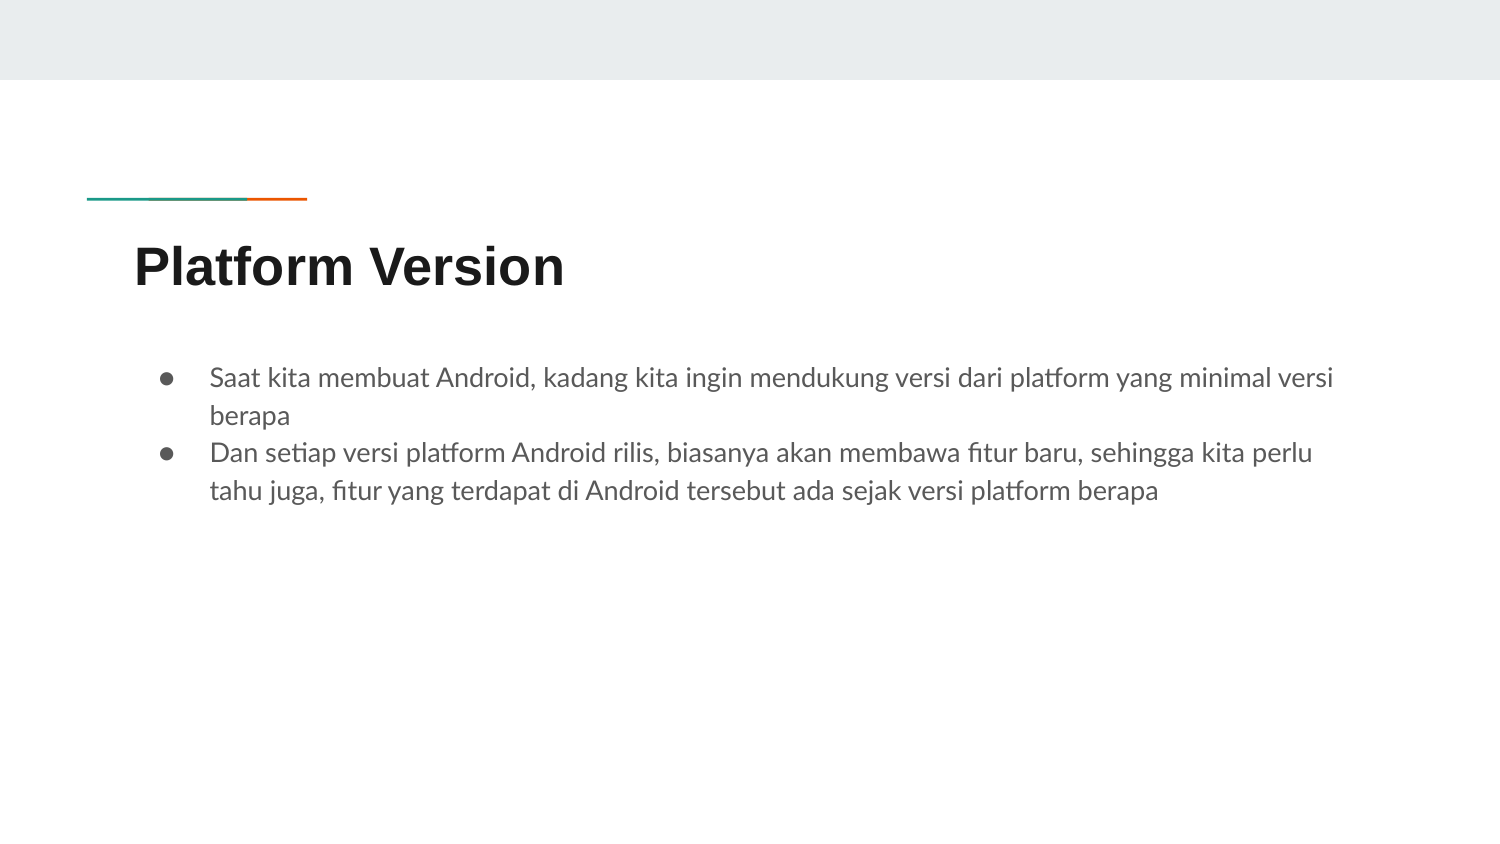

# Platform Version
Saat kita membuat Android, kadang kita ingin mendukung versi dari platform yang minimal versi berapa
Dan setiap versi platform Android rilis, biasanya akan membawa fitur baru, sehingga kita perlu tahu juga, fitur yang terdapat di Android tersebut ada sejak versi platform berapa